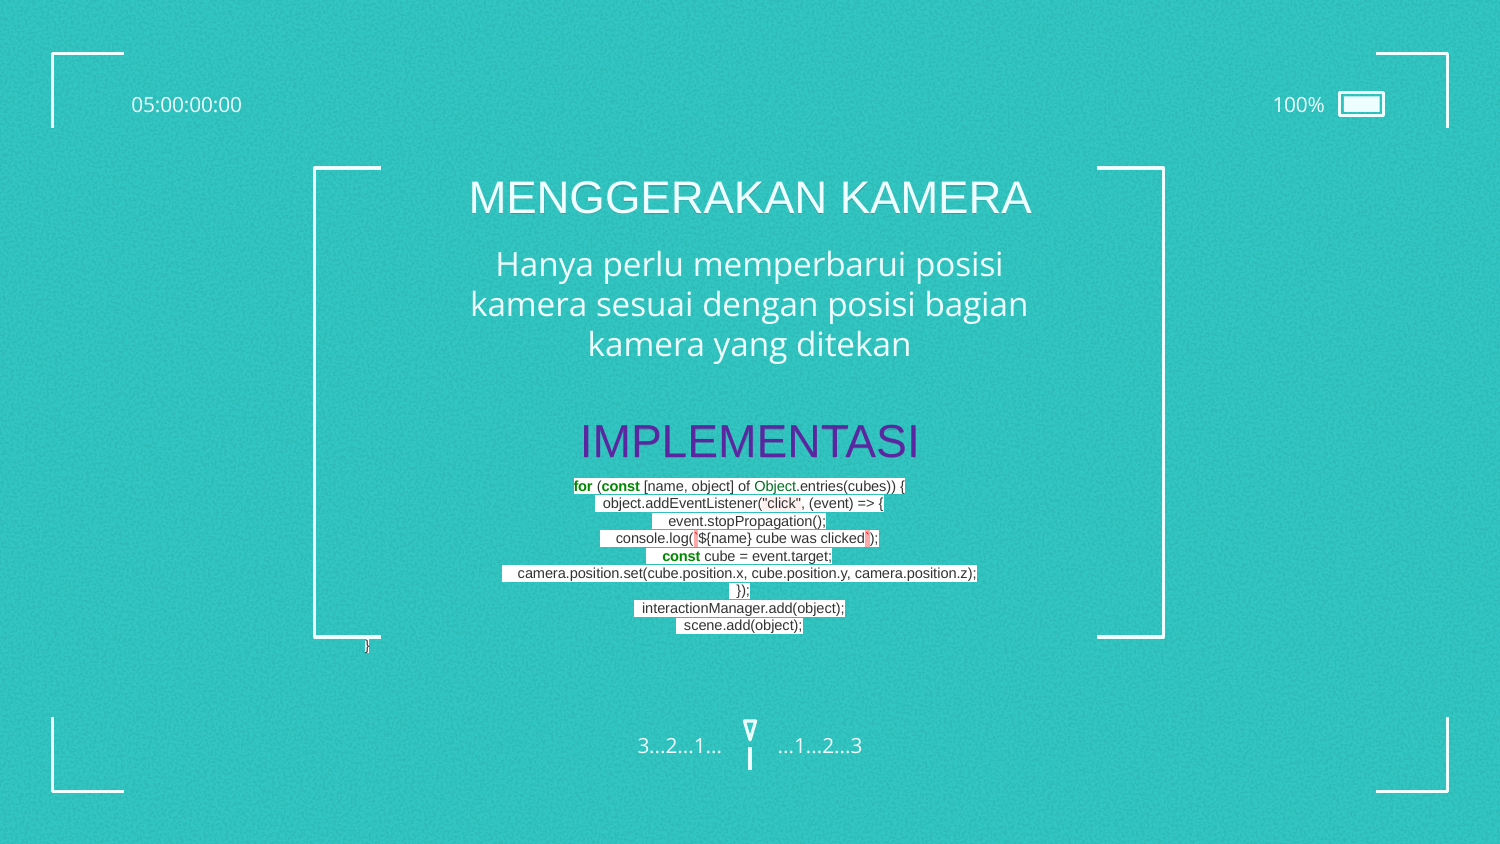

05:00:00:00
100%

# MENGGERAKAN KAMERA

Hanya perlu memperbarui posisi kamera sesuai dengan posisi bagian kamera yang ditekan
IMPLEMENTASI
for (const [name, object] of Object.entries(cubes)) {
  object.addEventListener("click", (event) => {
    event.stopPropagation();
    console.log(`${name} cube was clicked`);
    const cube = event.target;
    camera.position.set(cube.position.x, cube.position.y, camera.position.z);
  });
  interactionManager.add(object);
  scene.add(object);
}